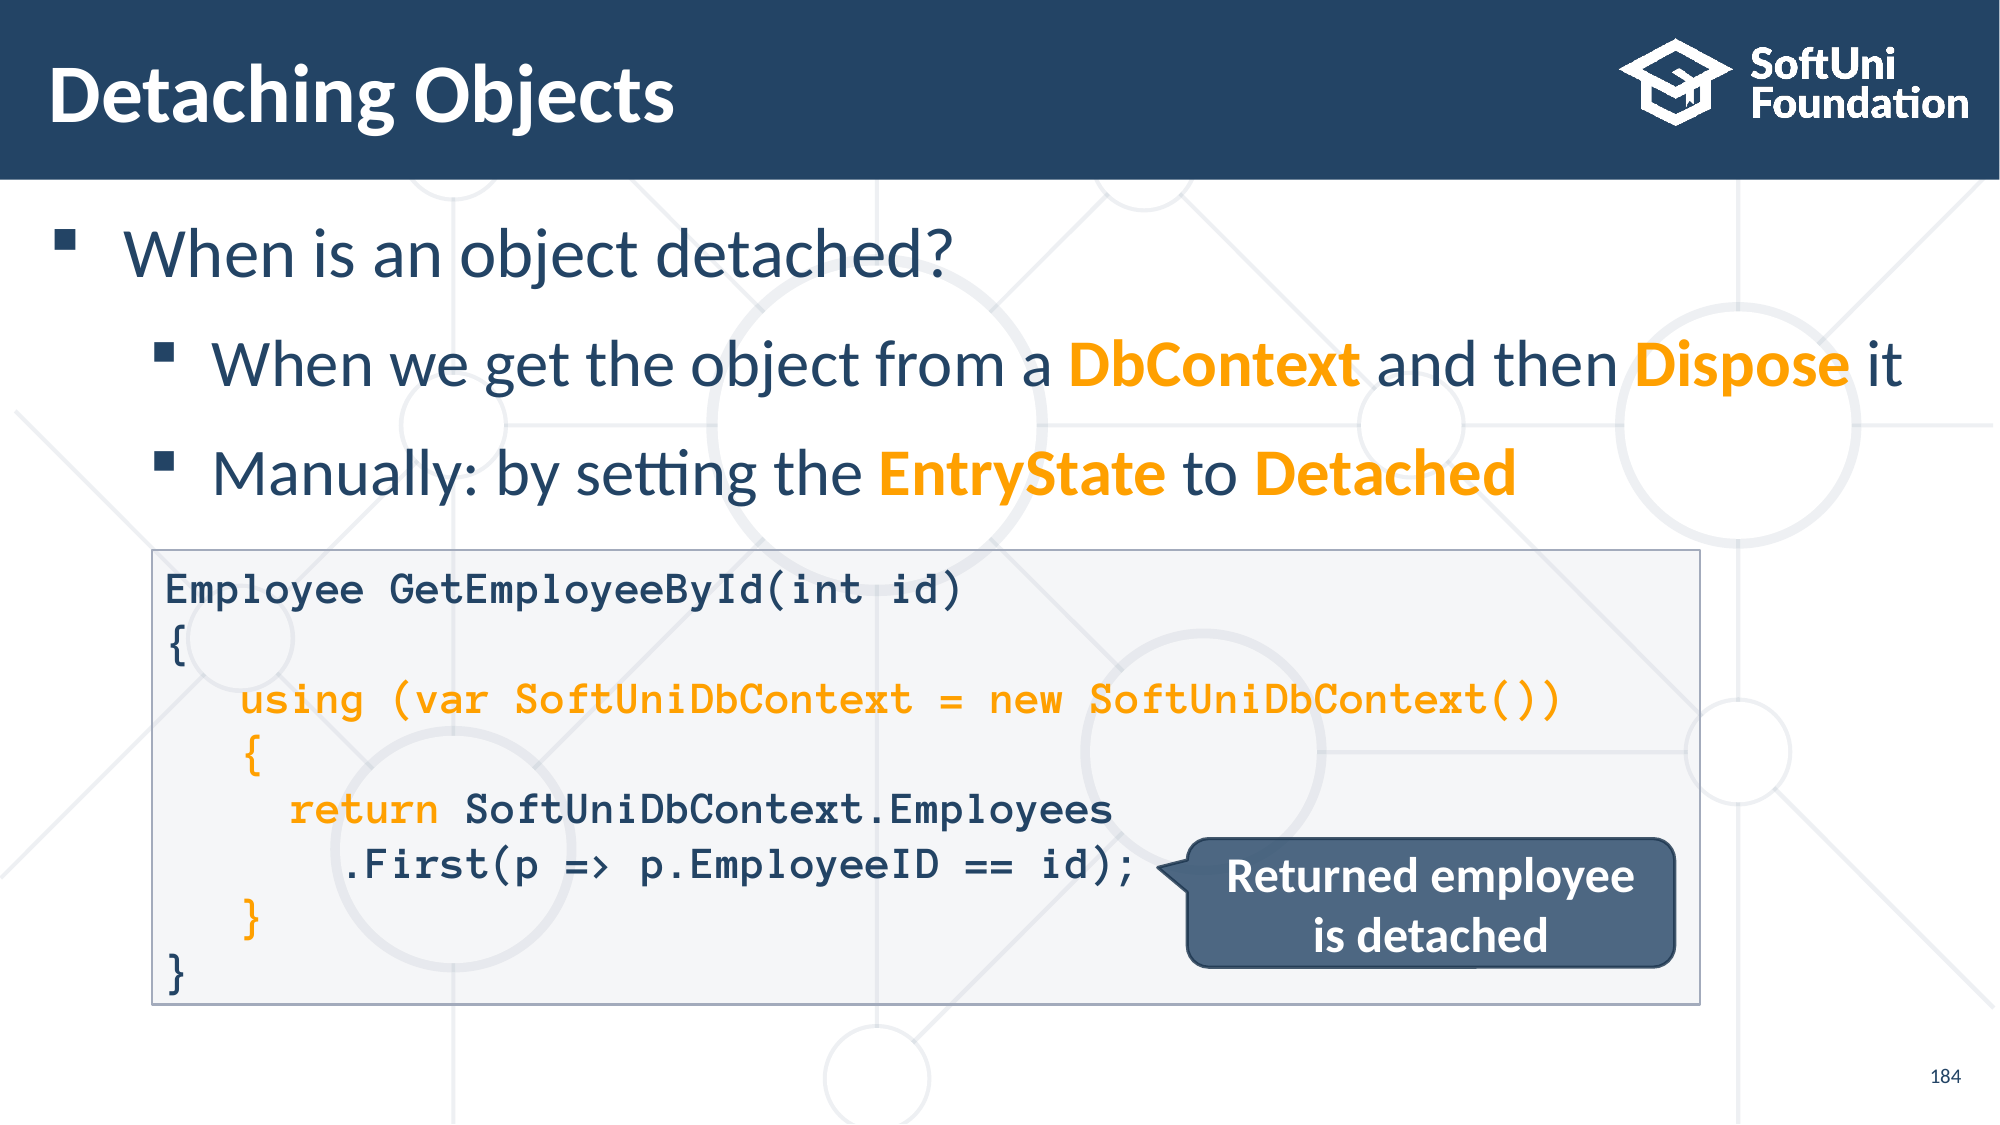

# Detaching Objects
When is an object detached?
When we get the object from a DbContext and then Dispose it
Manually: by setting the EntryState to Detached
Employee GetEmployeeById(int id)
{
   using (var SoftUniDbContext = new SoftUniDbContext())
   {
     return SoftUniDbContext.Employees
       .First(p => p.EmployeeID == id);
   }
}
Returned employee
is detached
184